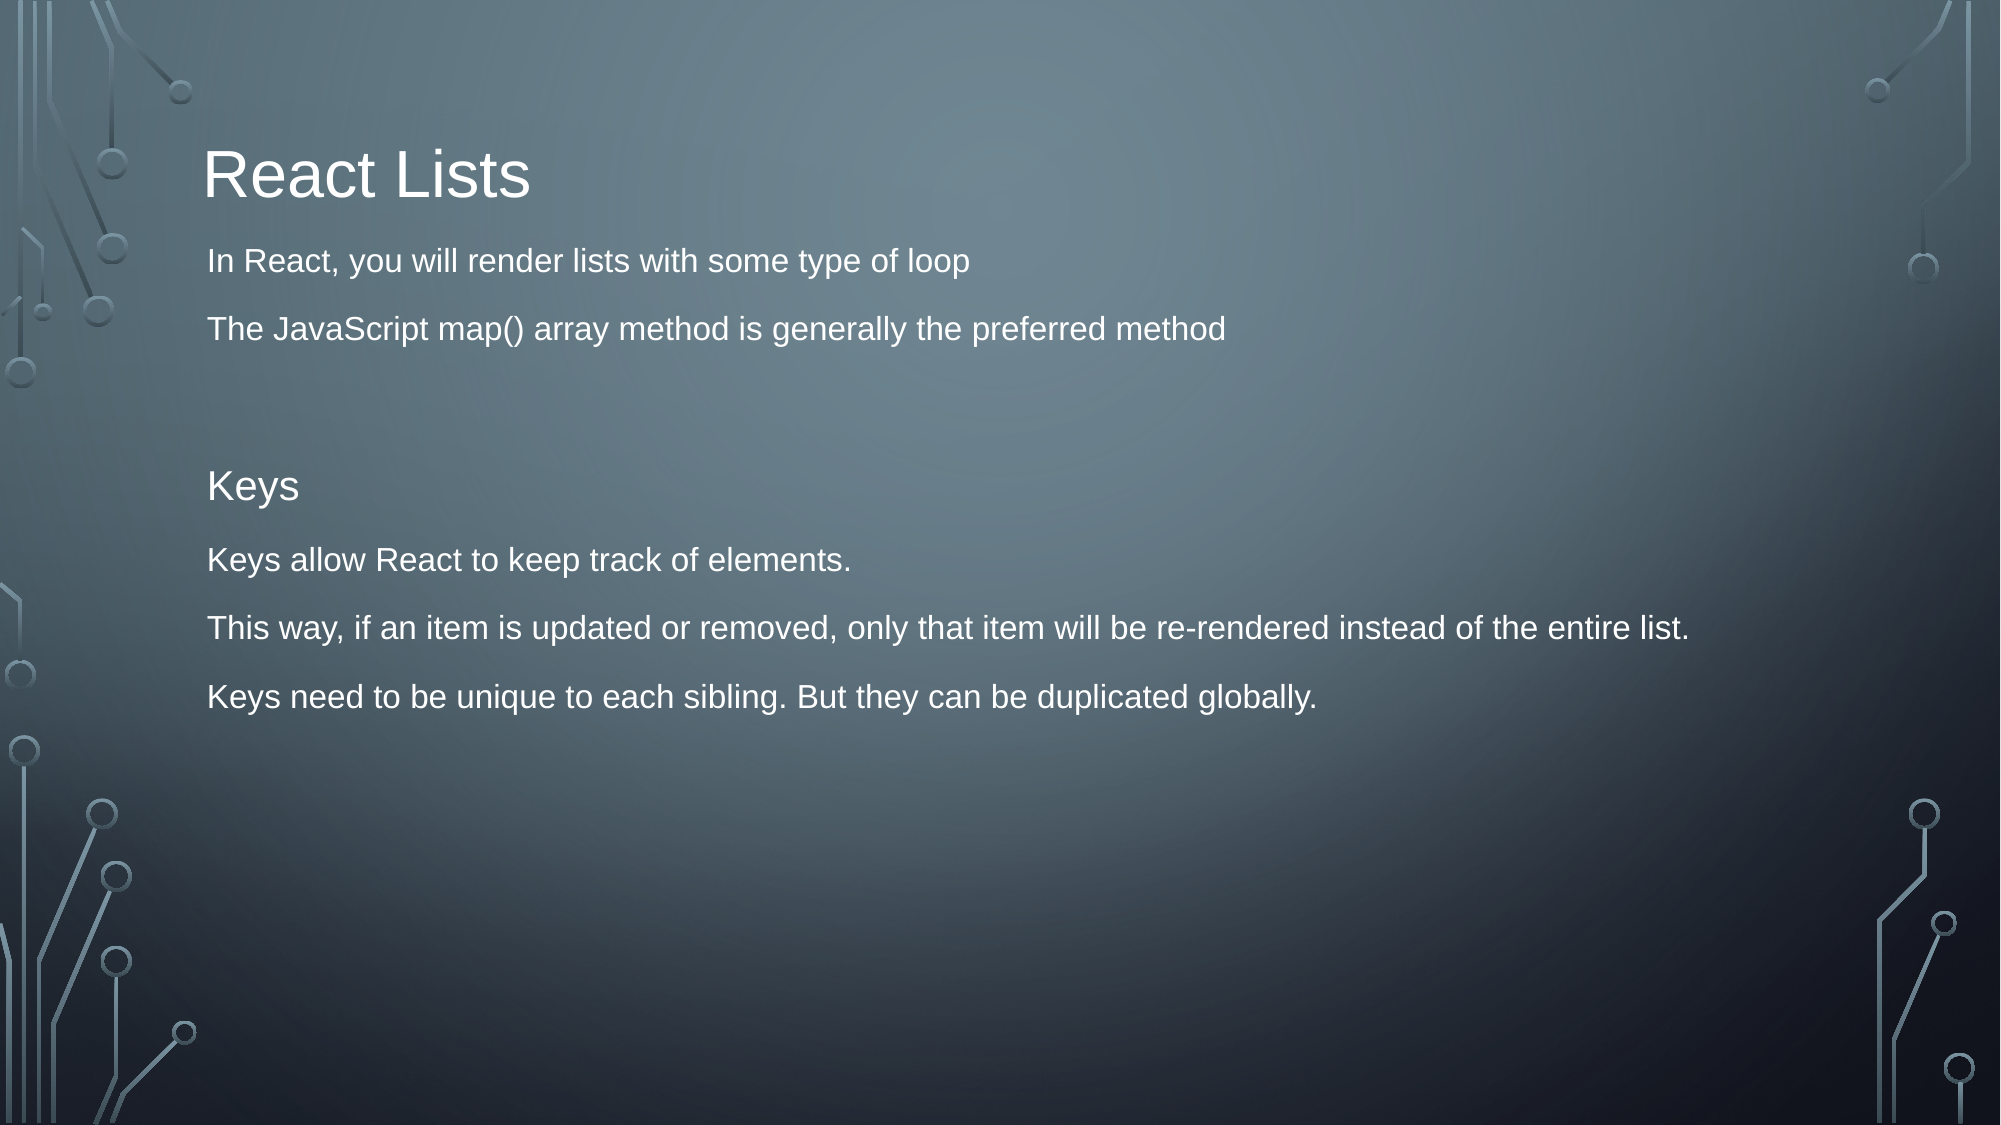

# React Lists
In React, you will render lists with some type of loop
The JavaScript map() array method is generally the preferred method

Keys
Keys allow React to keep track of elements.
This way, if an item is updated or removed, only that item will be re-rendered instead of the entire list.
Keys need to be unique to each sibling. But they can be duplicated globally.